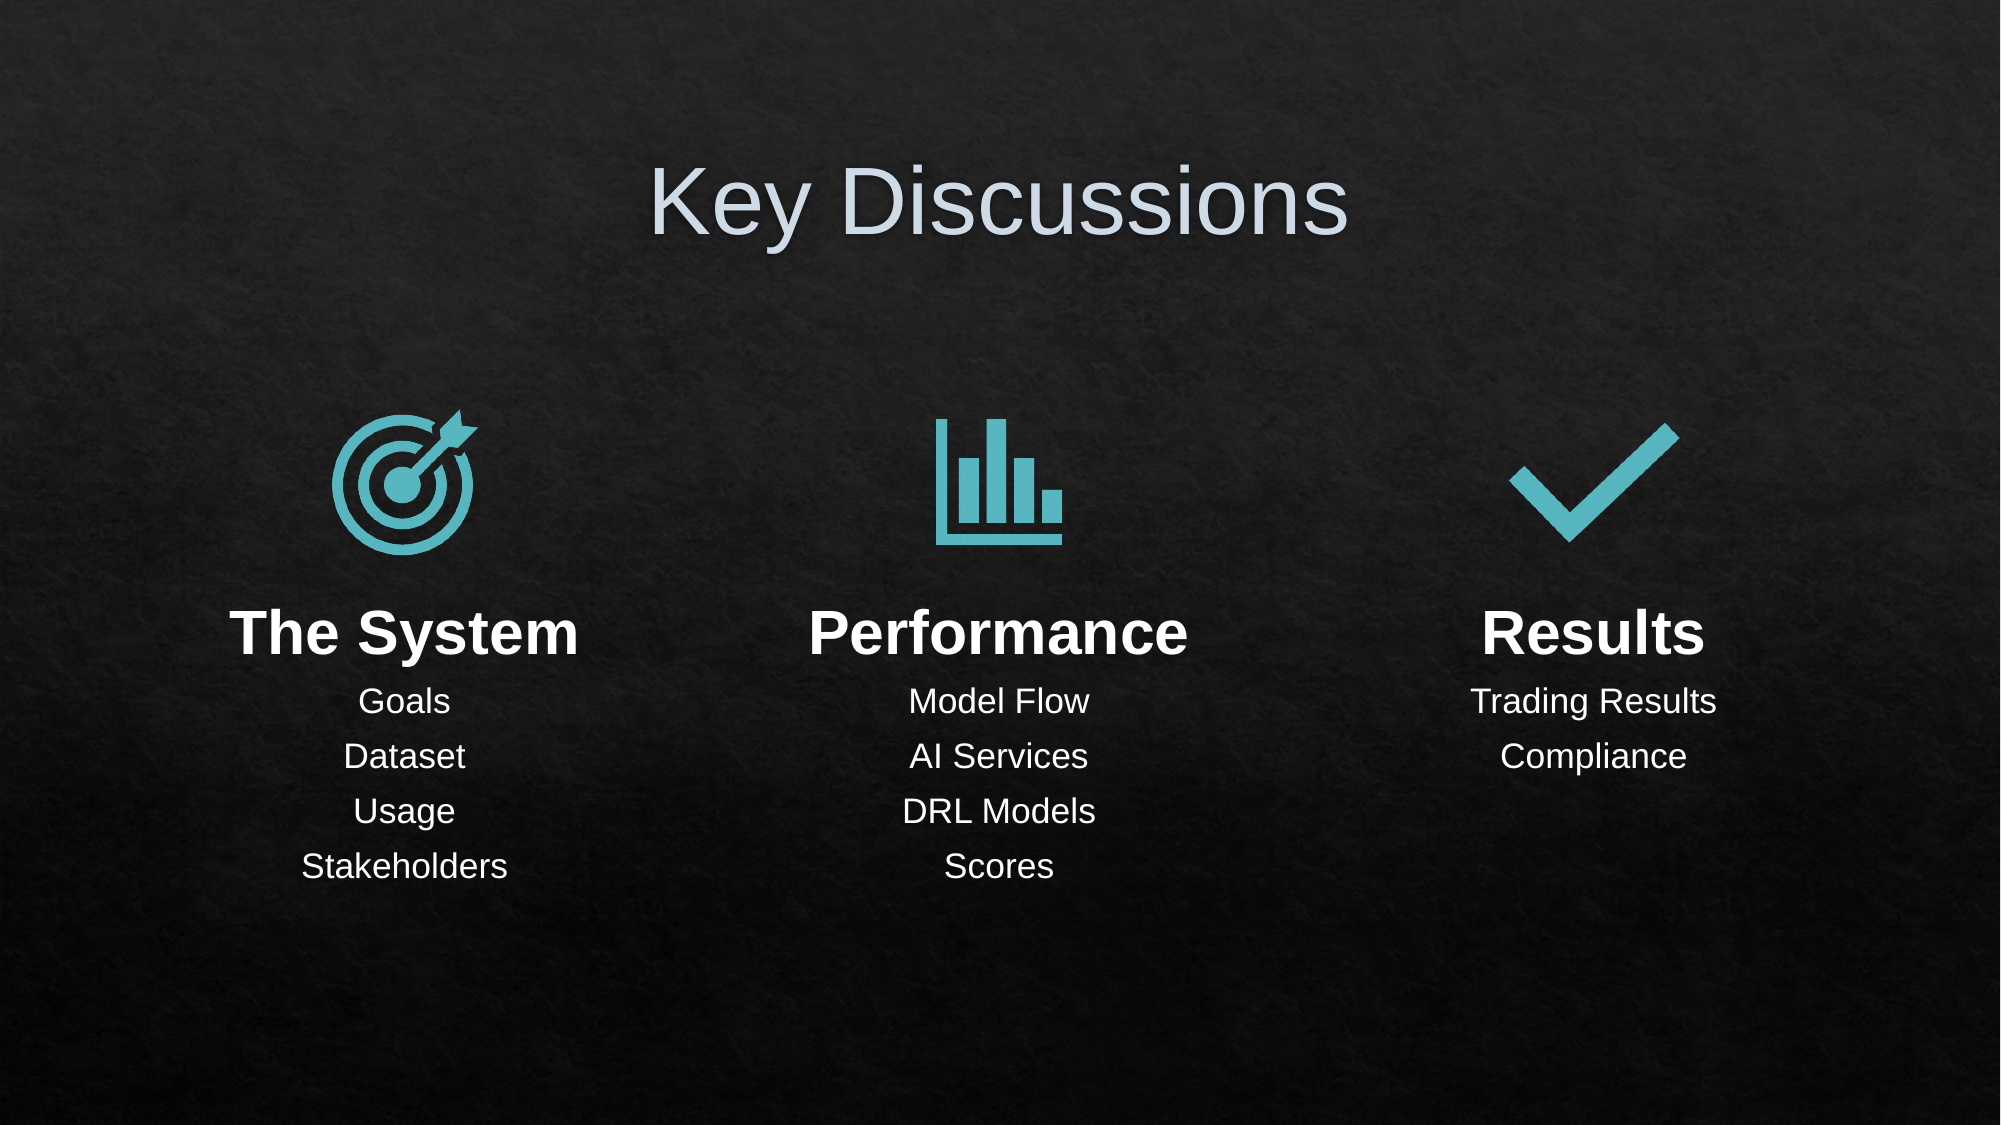

# Key Discussions
The System
Goals
Dataset
Usage
Stakeholders
Performance
Model Flow
AI Services
DRL Models
Scores
Results
Trading Results
Compliance